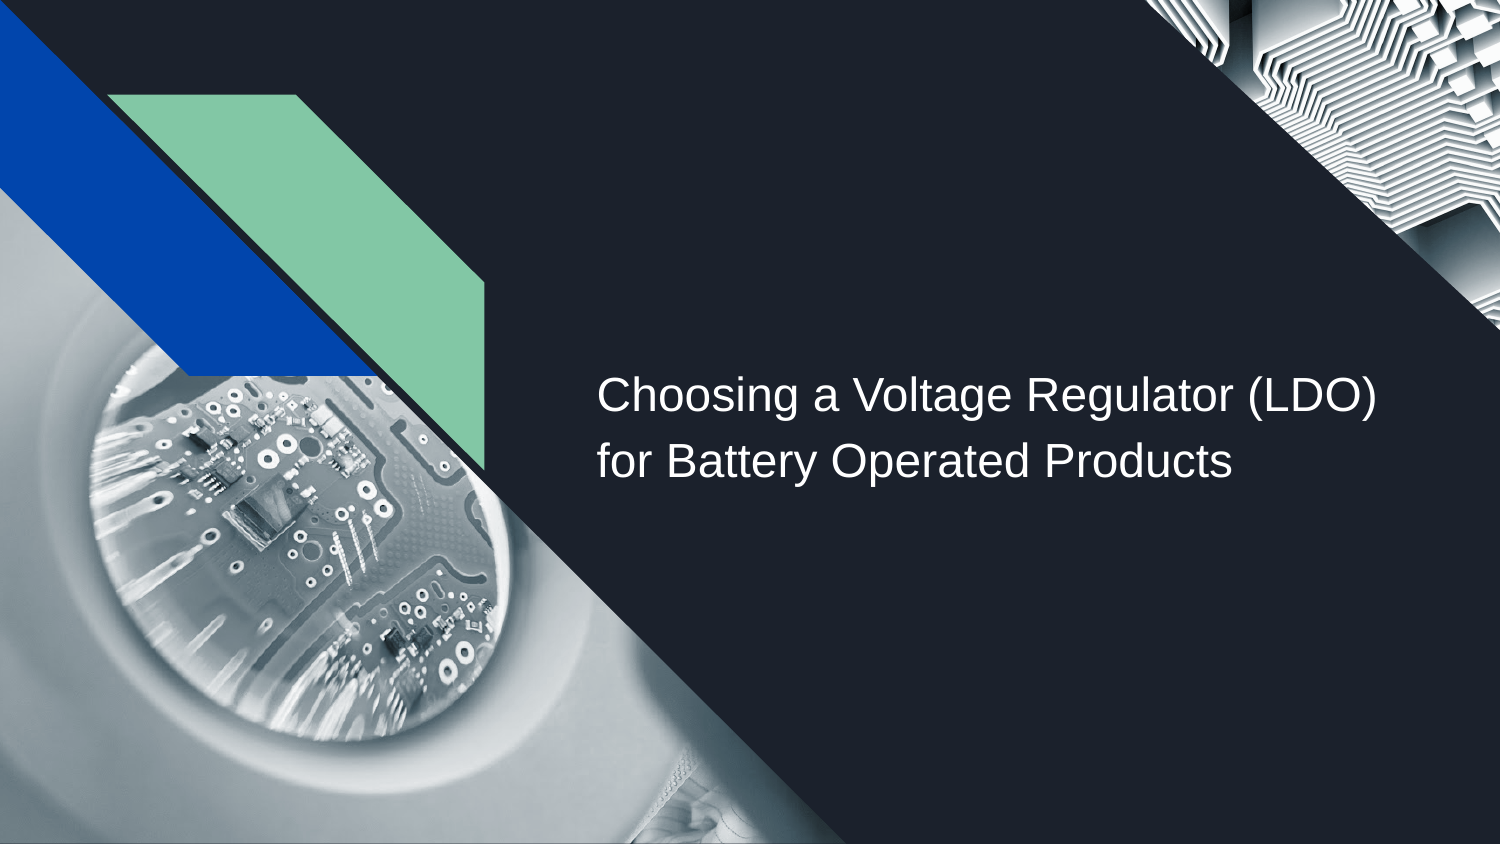

# Choosing a Voltage Regulator (LDO) for Battery Operated Products